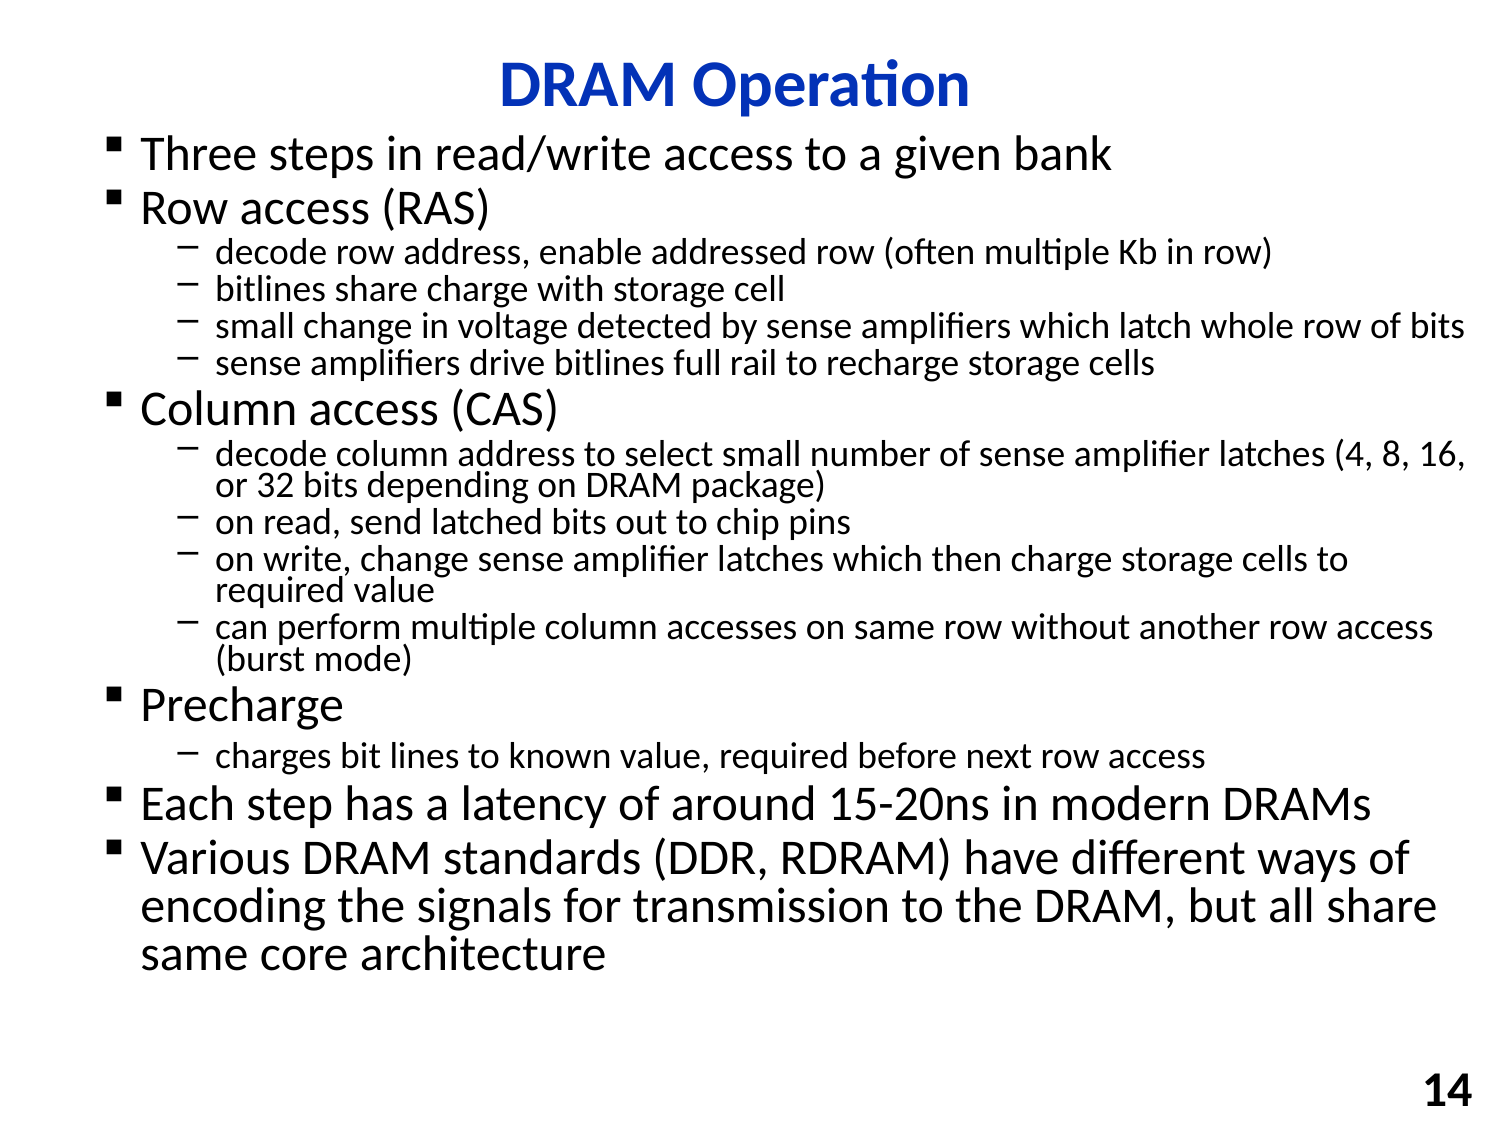

# DRAM Operation
Three steps in read/write access to a given bank
Row access (RAS)
decode row address, enable addressed row (often multiple Kb in row)
bitlines share charge with storage cell
small change in voltage detected by sense amplifiers which latch whole row of bits
sense amplifiers drive bitlines full rail to recharge storage cells
Column access (CAS)
decode column address to select small number of sense amplifier latches (4, 8, 16, or 32 bits depending on DRAM package)
on read, send latched bits out to chip pins
on write, change sense amplifier latches which then charge storage cells to required value
can perform multiple column accesses on same row without another row access (burst mode)
Precharge
charges bit lines to known value, required before next row access
Each step has a latency of around 15-20ns in modern DRAMs
Various DRAM standards (DDR, RDRAM) have different ways of encoding the signals for transmission to the DRAM, but all share same core architecture
14